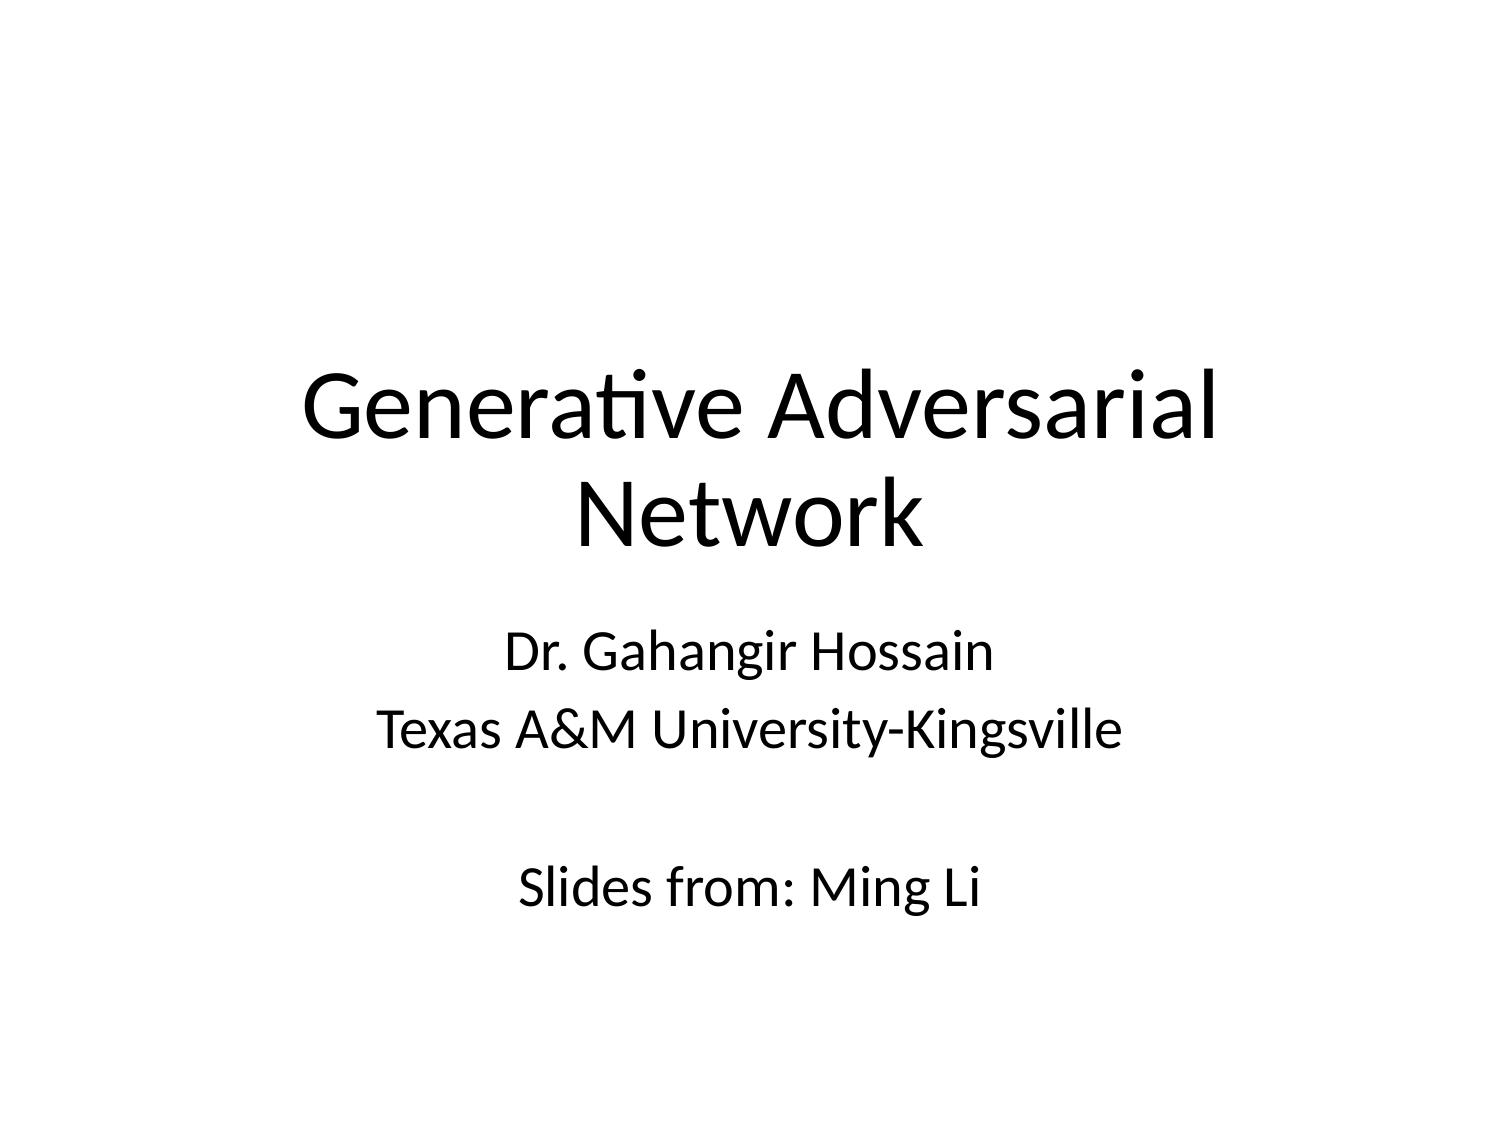

# Generative Adversarial Network
Dr. Gahangir Hossain
Texas A&M University-Kingsville

Slides from: Ming Li